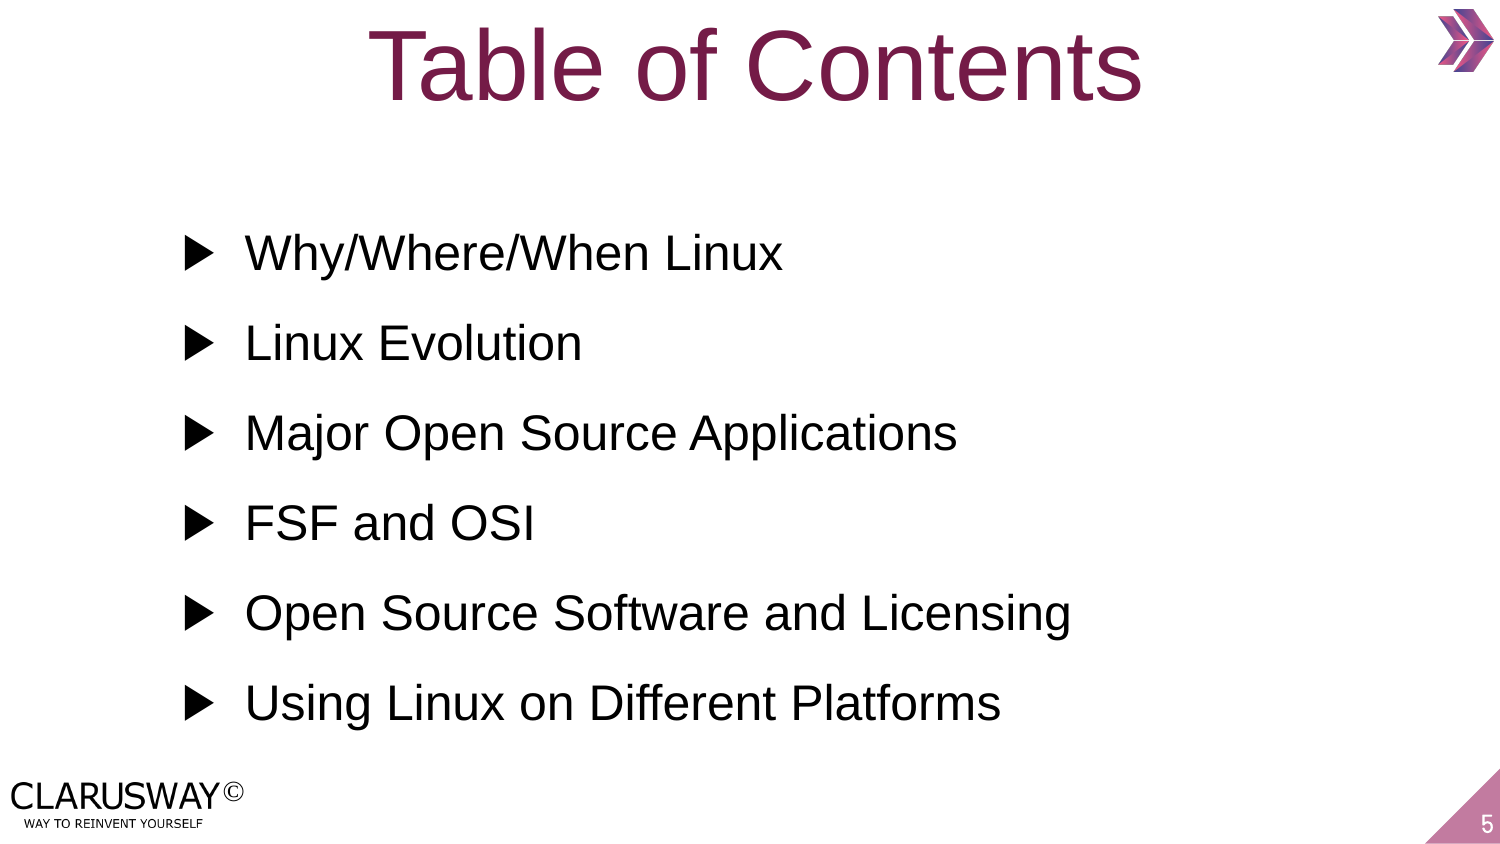

Table of Contents
Why/Where/When Linux
Linux Evolution
Major Open Source Applications
FSF and OSI
Open Source Software and Licensing
Using Linux on Different Platforms
5